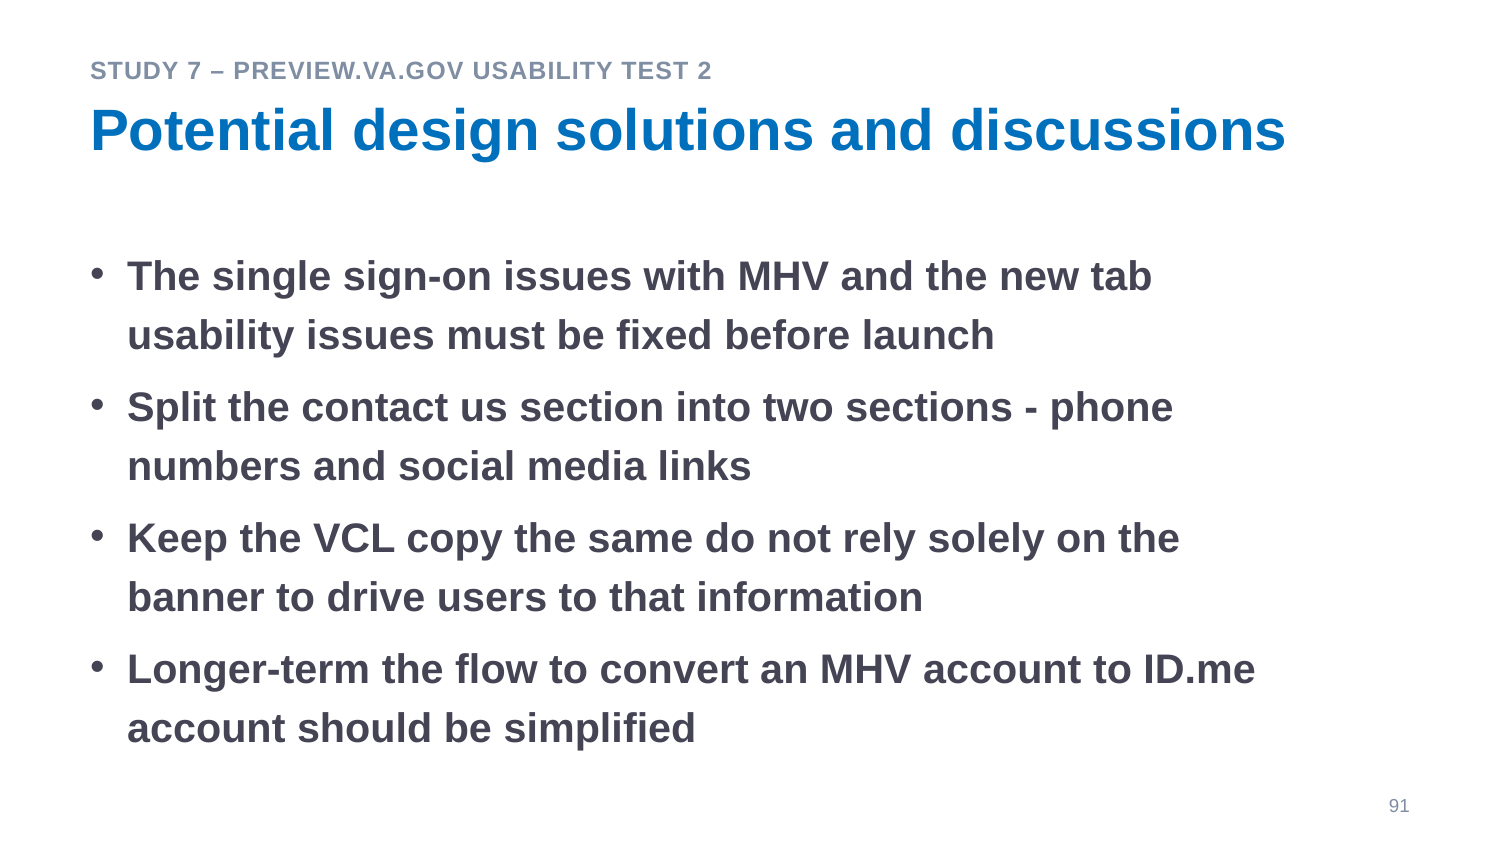

Study 7 – Preview.va.gov Usability Test 2
# Potential design solutions and discussions
The single sign-on issues with MHV and the new tab usability issues must be fixed before launch
Split the contact us section into two sections - phone numbers and social media links
Keep the VCL copy the same do not rely solely on the banner to drive users to that information
Longer-term the flow to convert an MHV account to ID.me account should be simplified

91